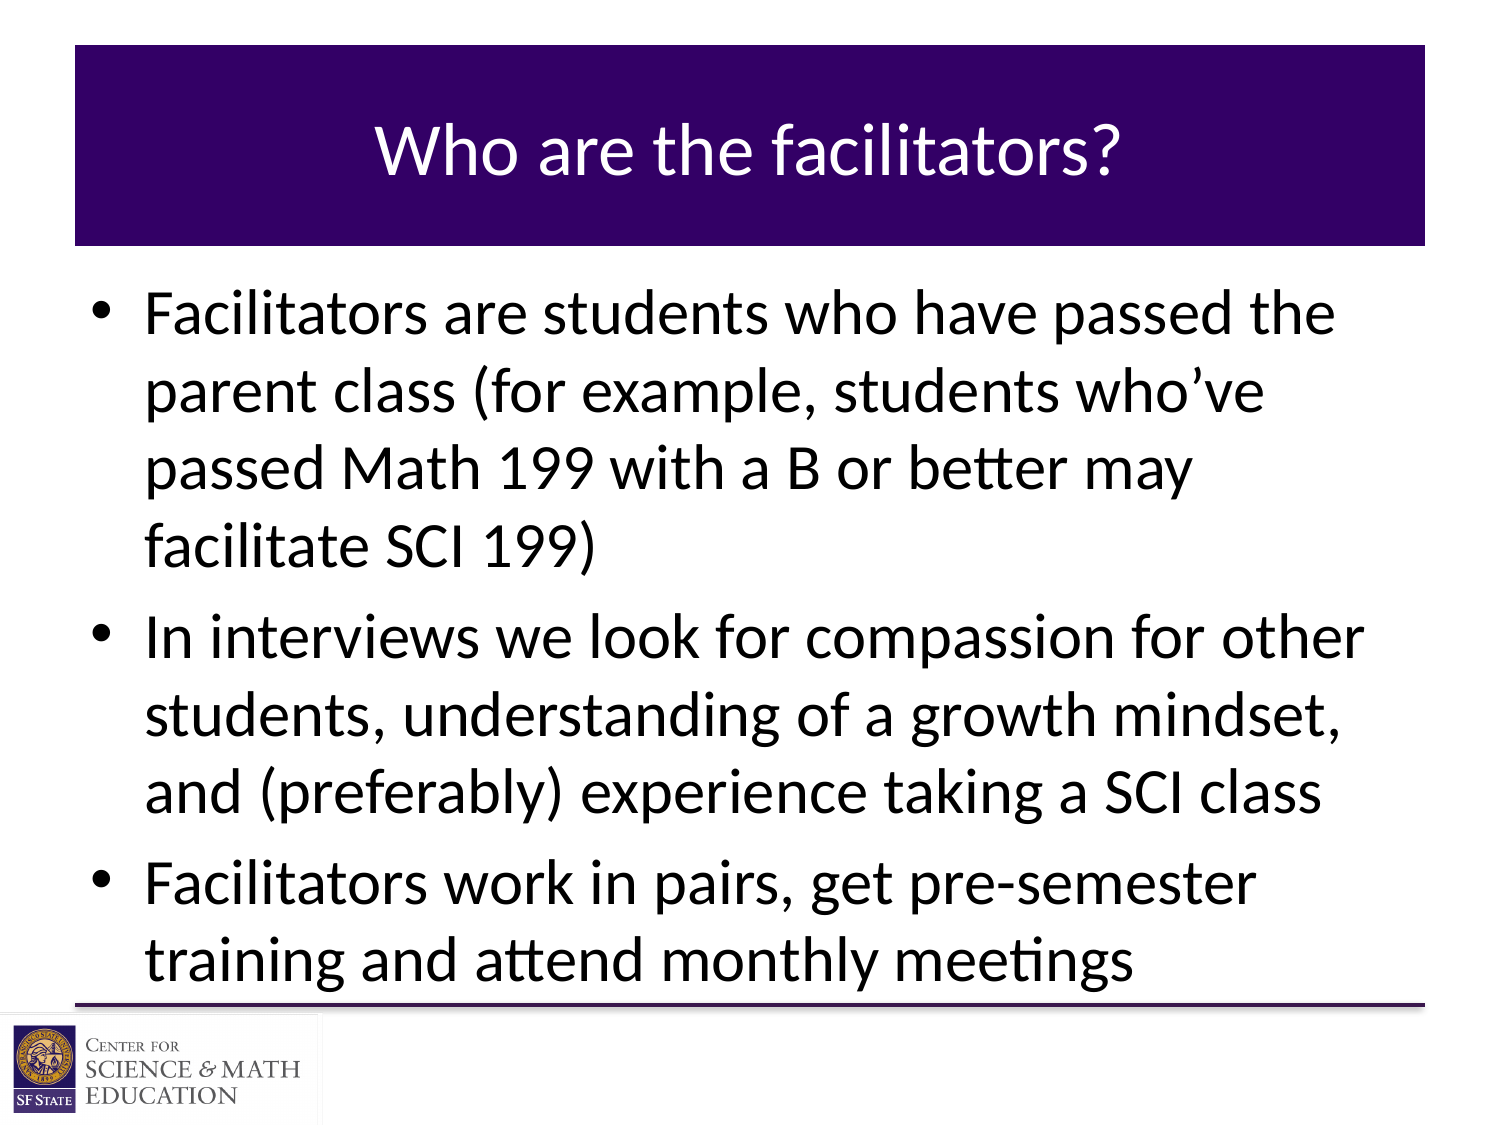

# Who are the facilitators?
Facilitators are students who have passed the parent class (for example, students who’ve passed Math 199 with a B or better may facilitate SCI 199)
In interviews we look for compassion for other students, understanding of a growth mindset, and (preferably) experience taking a SCI class
Facilitators work in pairs, get pre-semester training and attend monthly meetings